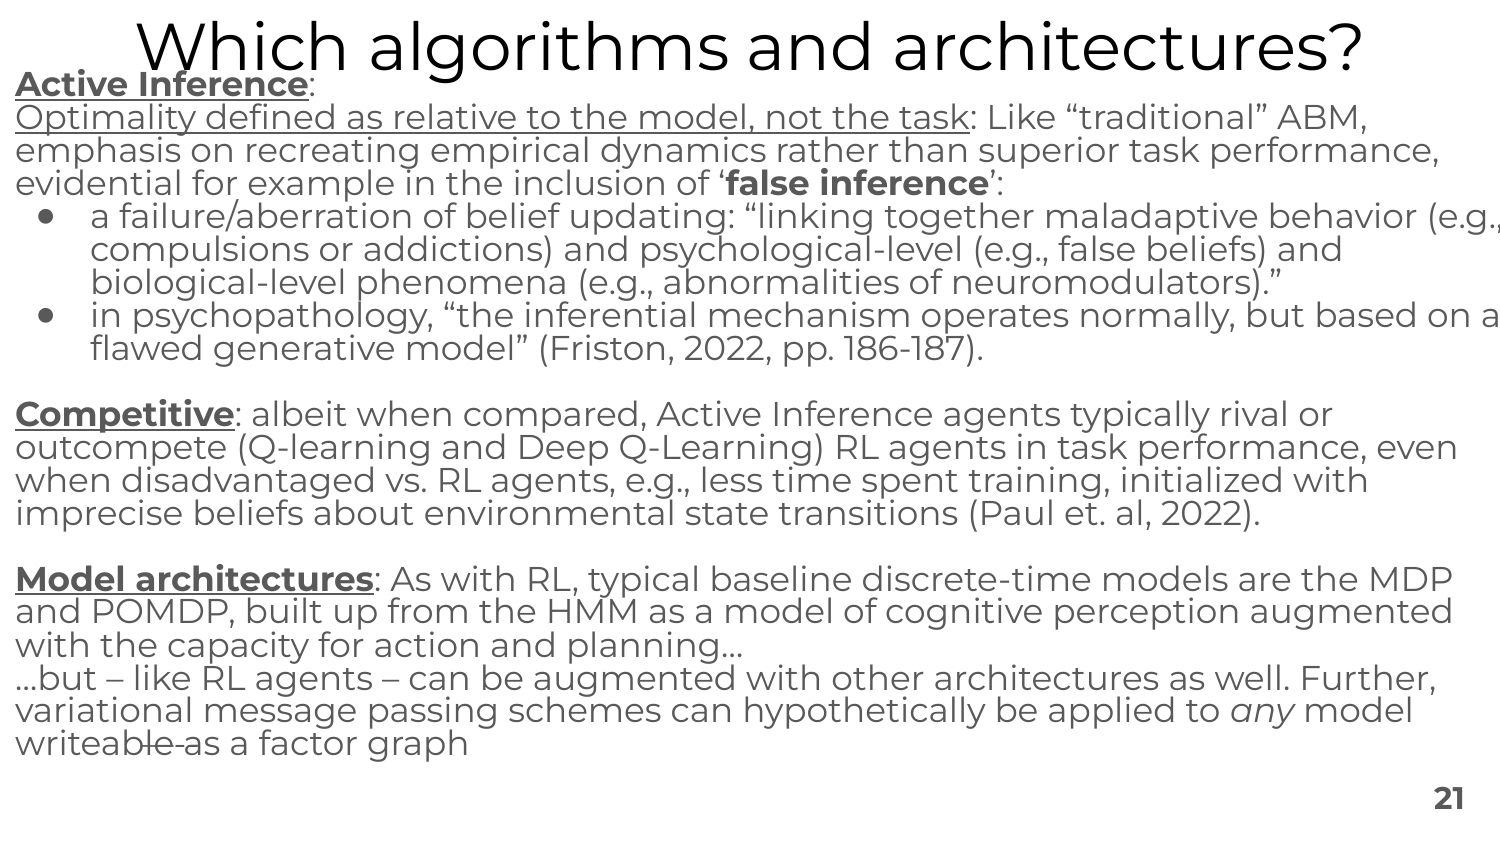

# Which algorithms and architectures?
Active Inference:
Optimality defined as relative to the model, not the task: Like “traditional” ABM, emphasis on recreating empirical dynamics rather than superior task performance, evidential for example in the inclusion of ‘false inference’:
a failure/aberration of belief updating: “linking together maladaptive behavior (e.g., compulsions or addictions) and psychological-level (e.g., false beliefs) and biological-level phenomena (e.g., abnormalities of neuromodulators).”
in psychopathology, “the inferential mechanism operates normally, but based on a flawed generative model” (Friston, 2022, pp. 186-187).

Competitive: albeit when compared, Active Inference agents typically rival or outcompete (Q-learning and Deep Q-Learning) RL agents in task performance, even when disadvantaged vs. RL agents, e.g., less time spent training, initialized with imprecise beliefs about environmental state transitions (Paul et. al, 2022).

Model architectures: As with RL, typical baseline discrete-time models are the MDP and POMDP, built up from the HMM as a model of cognitive perception augmented with the capacity for action and planning…
…but – like RL agents – can be augmented with other architectures as well. Further, variational message passing schemes can hypothetically be applied to any model writeable as a factor graph

—--
21